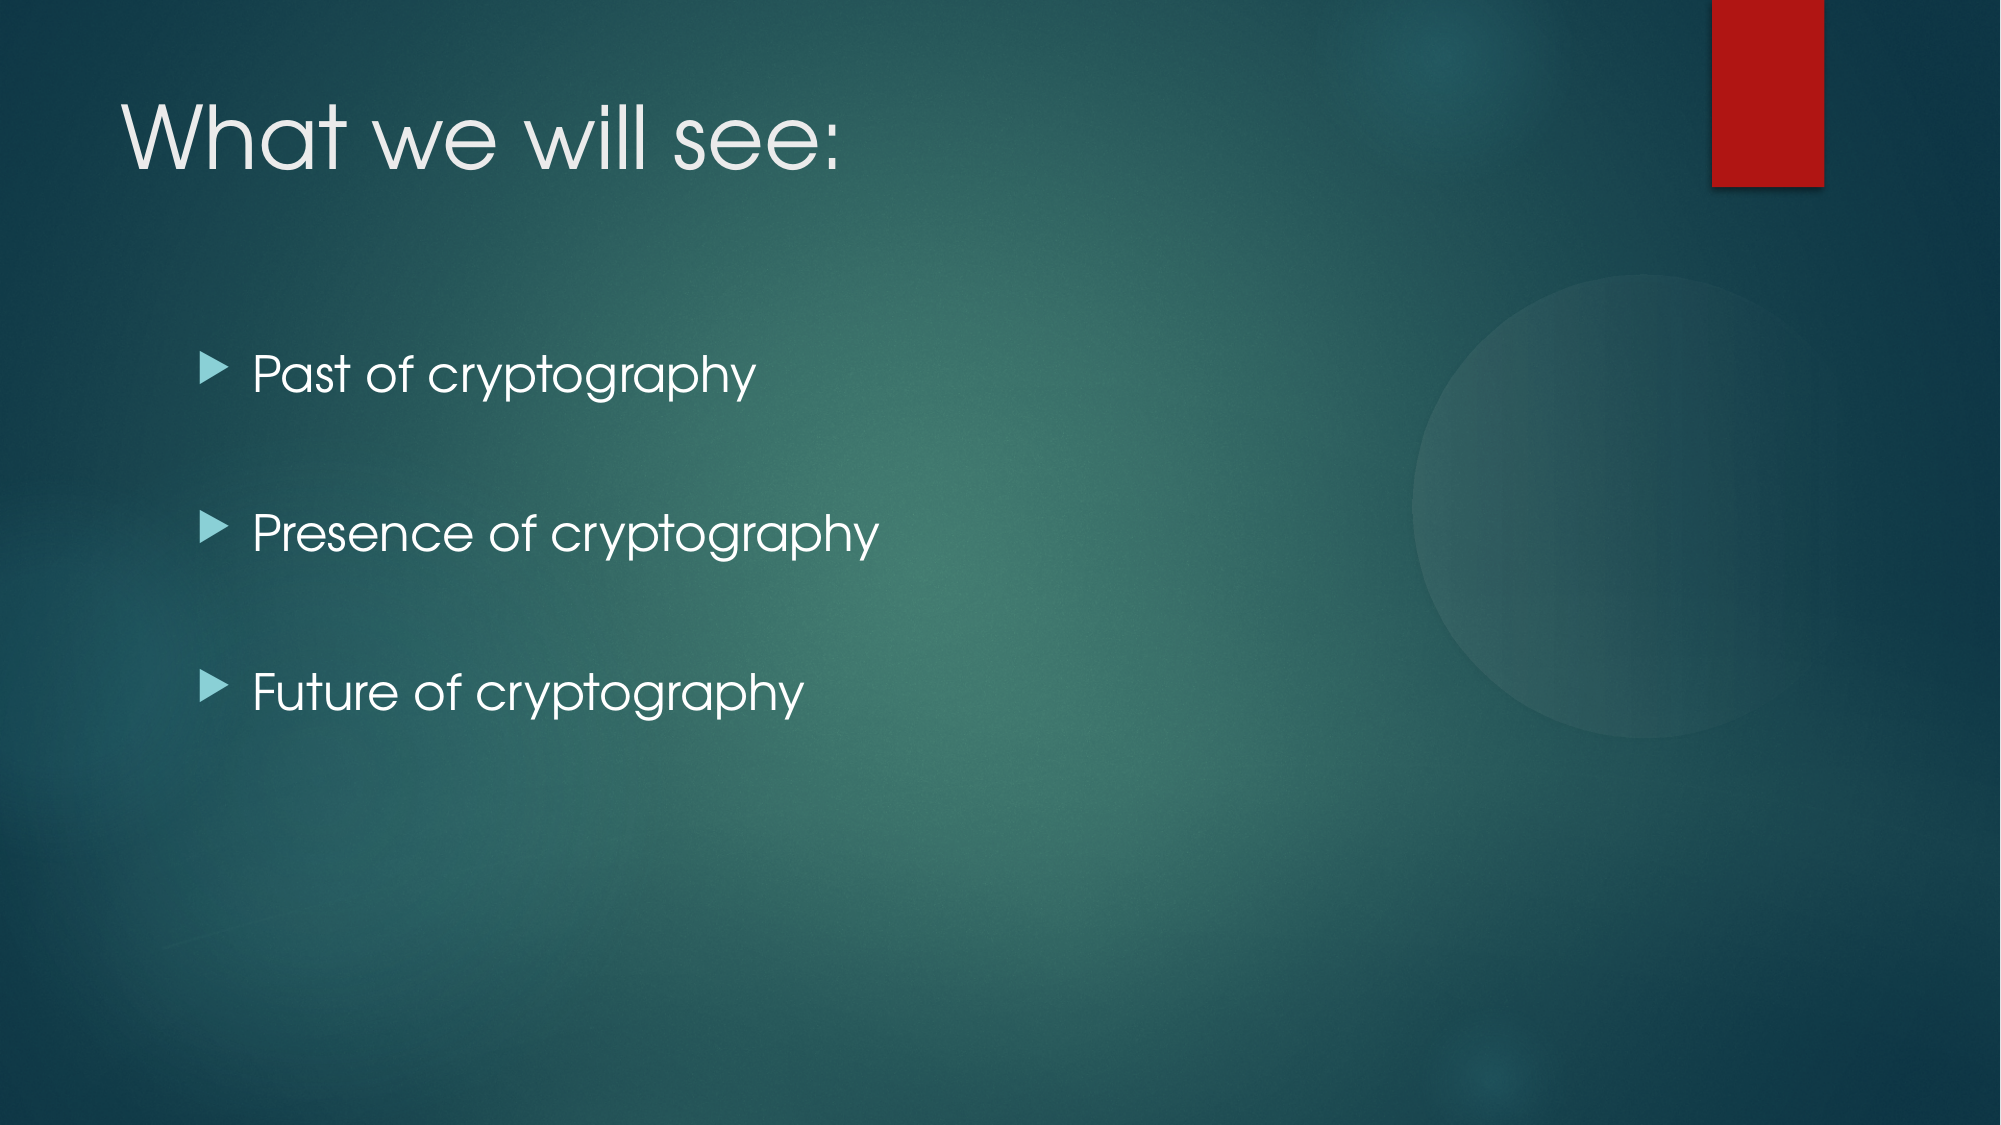

What we will see:

Past of cryptography
Presence of cryptography
Future of cryptography